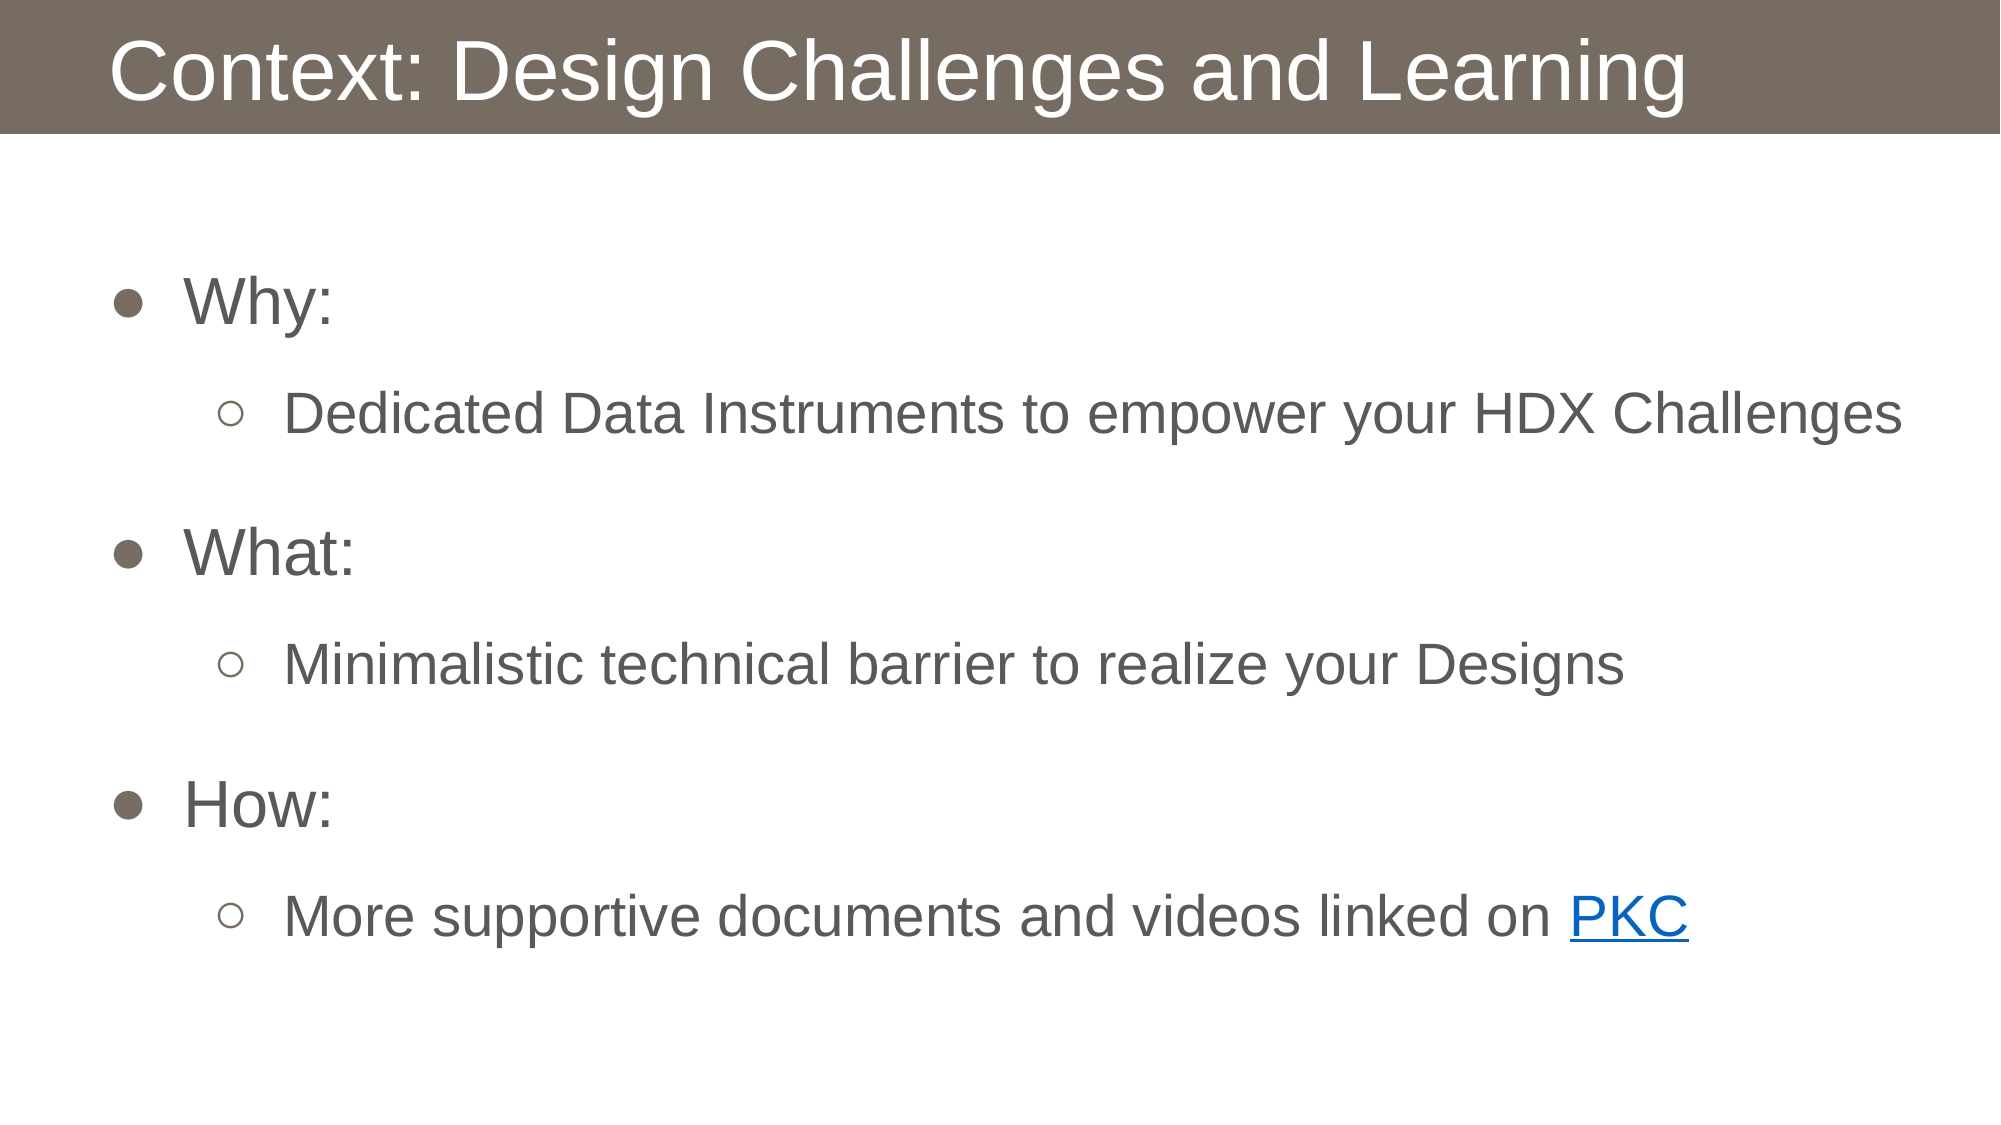

# Context: Design Challenges and Learning
Why:
Dedicated Data Instruments to empower your HDX Challenges

What:
Minimalistic technical barrier to realize your Designs

How:
More supportive documents and videos linked on PKC